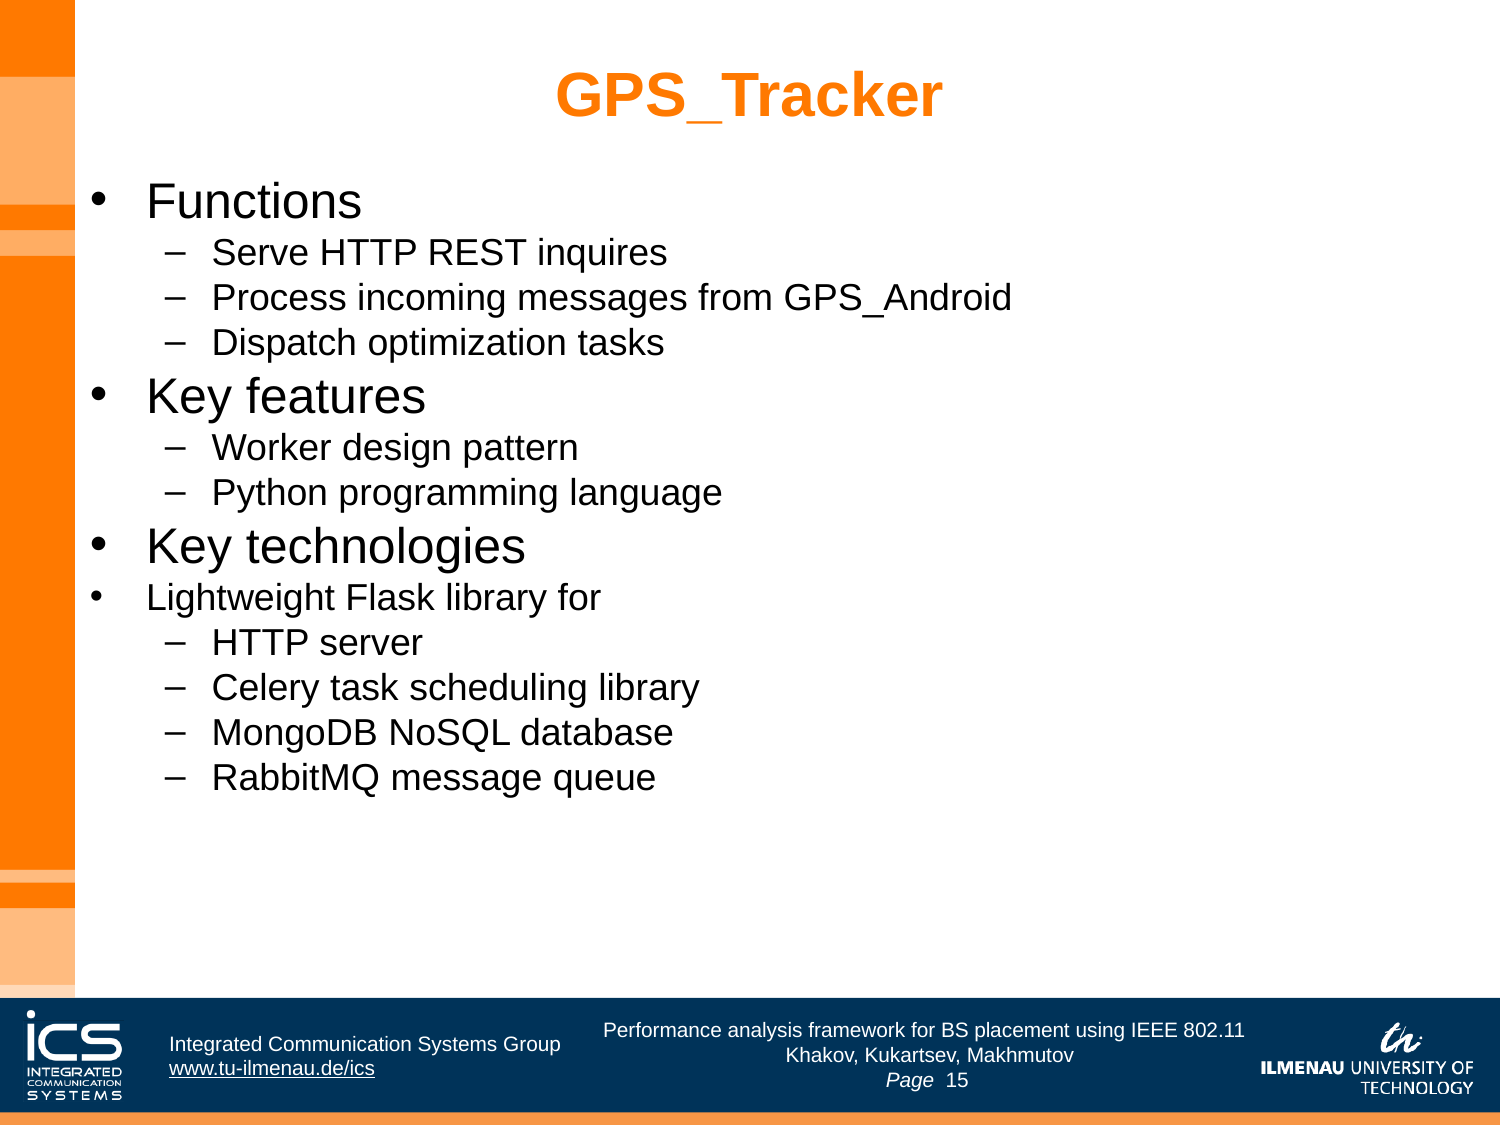

GPS_Tracker
Functions
Serve HTTP REST inquires
Process incoming messages from GPS_Android
Dispatch optimization tasks
Key features
Worker design pattern
Python programming language
Key technologies
Lightweight Flask library for
HTTP server
Celery task scheduling library
MongoDB NoSQL database
RabbitMQ message queue